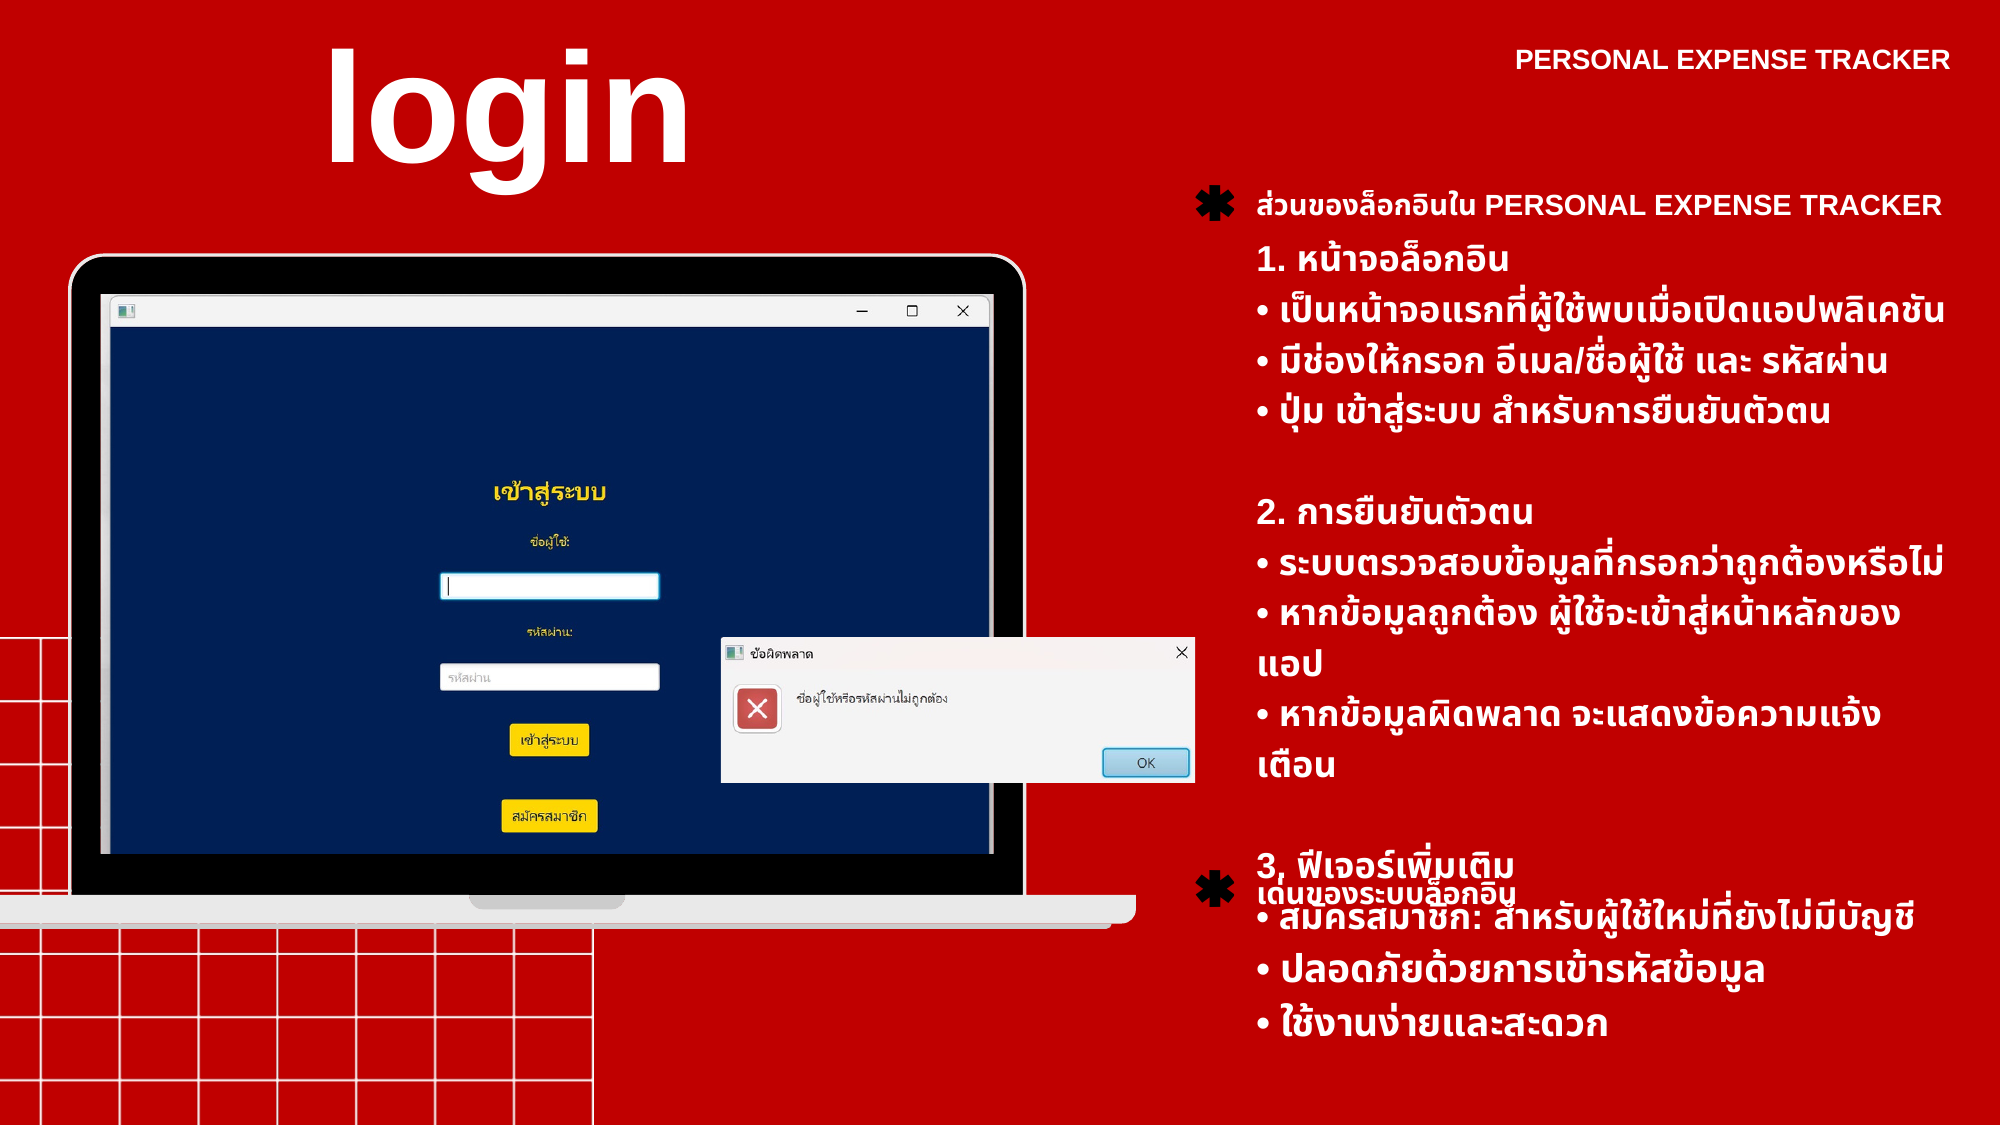

PERSONAL EXPENSE TRACKER

login

1. หน้าจอล็อกอิน
• เป็นหน้าจอแรกที่ผู้ใช้พบเมื่อเปิดแอปพลิเคชัน
• มีช่องให้กรอก อีเมล/ชื่อผู้ใช้ และ รหัสผ่าน
• ปุ่ม เข้าสู่ระบบ สำหรับการยืนยันตัวตน

2. การยืนยันตัวตน
• ระบบตรวจสอบข้อมูลที่กรอกว่าถูกต้องหรือไม่
• หากข้อมูลถูกต้อง ผู้ใช้จะเข้าสู่หน้าหลักของแอป
• หากข้อมูลผิดพลาด จะแสดงข้อความแจ้งเตือน

3. ฟีเจอร์เพิ่มเติม
• สมัครสมาชิก: สำหรับผู้ใช้ใหม่ที่ยังไม่มีบัญชี

ส่วนของล็อกอินใน PERSONAL EXPENSE TRACKER

เด่นของระบบล็อกอิน

• ปลอดภัยด้วยการเข้ารหัสข้อมูล
• ใช้งานง่ายและสะดวก